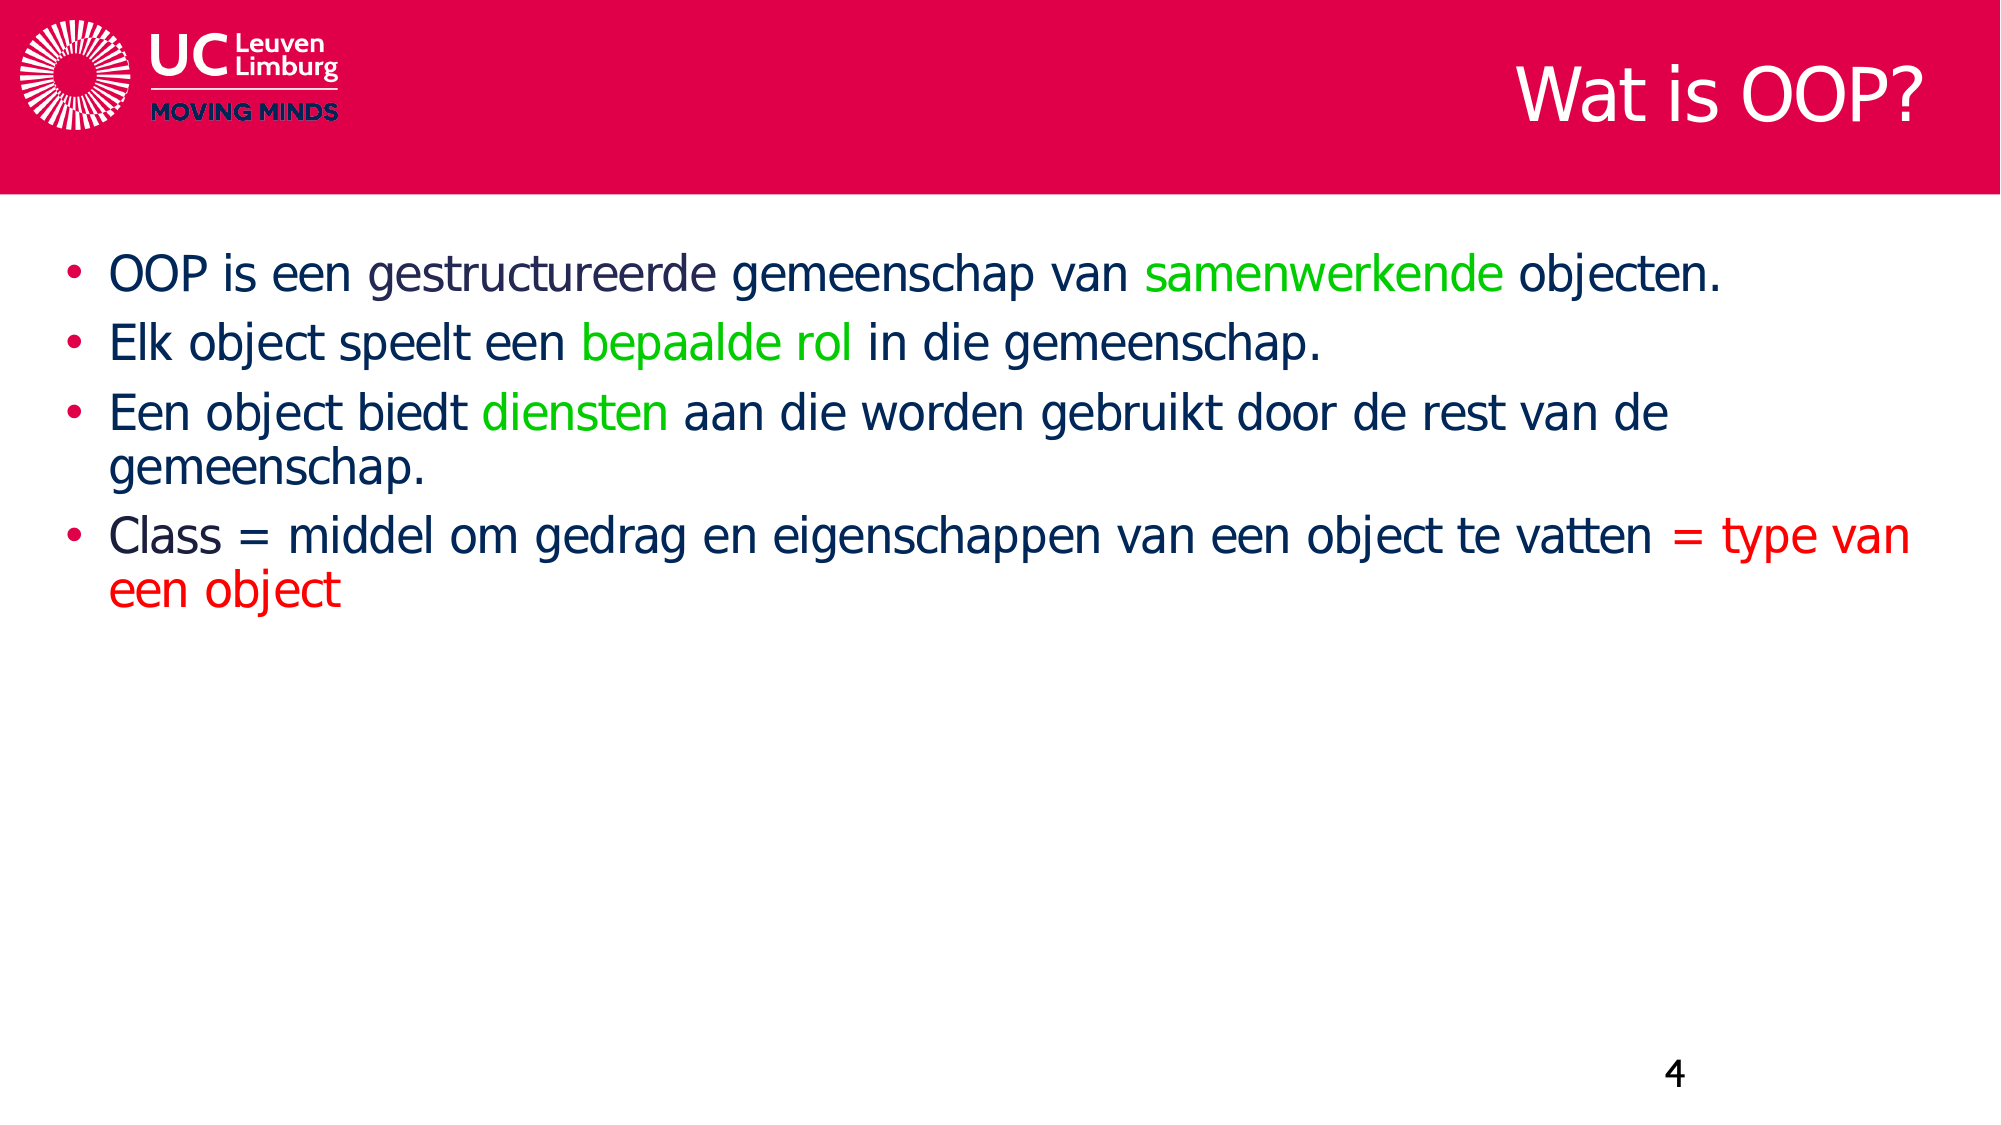

# Wat is OOP?
OOP is een gestructureerde gemeenschap van samenwerkende objecten.
Elk object speelt een bepaalde rol in die gemeenschap.
Een object biedt diensten aan die worden gebruikt door de rest van de gemeenschap.
Class = middel om gedrag en eigenschappen van een object te vatten = type van een object

4